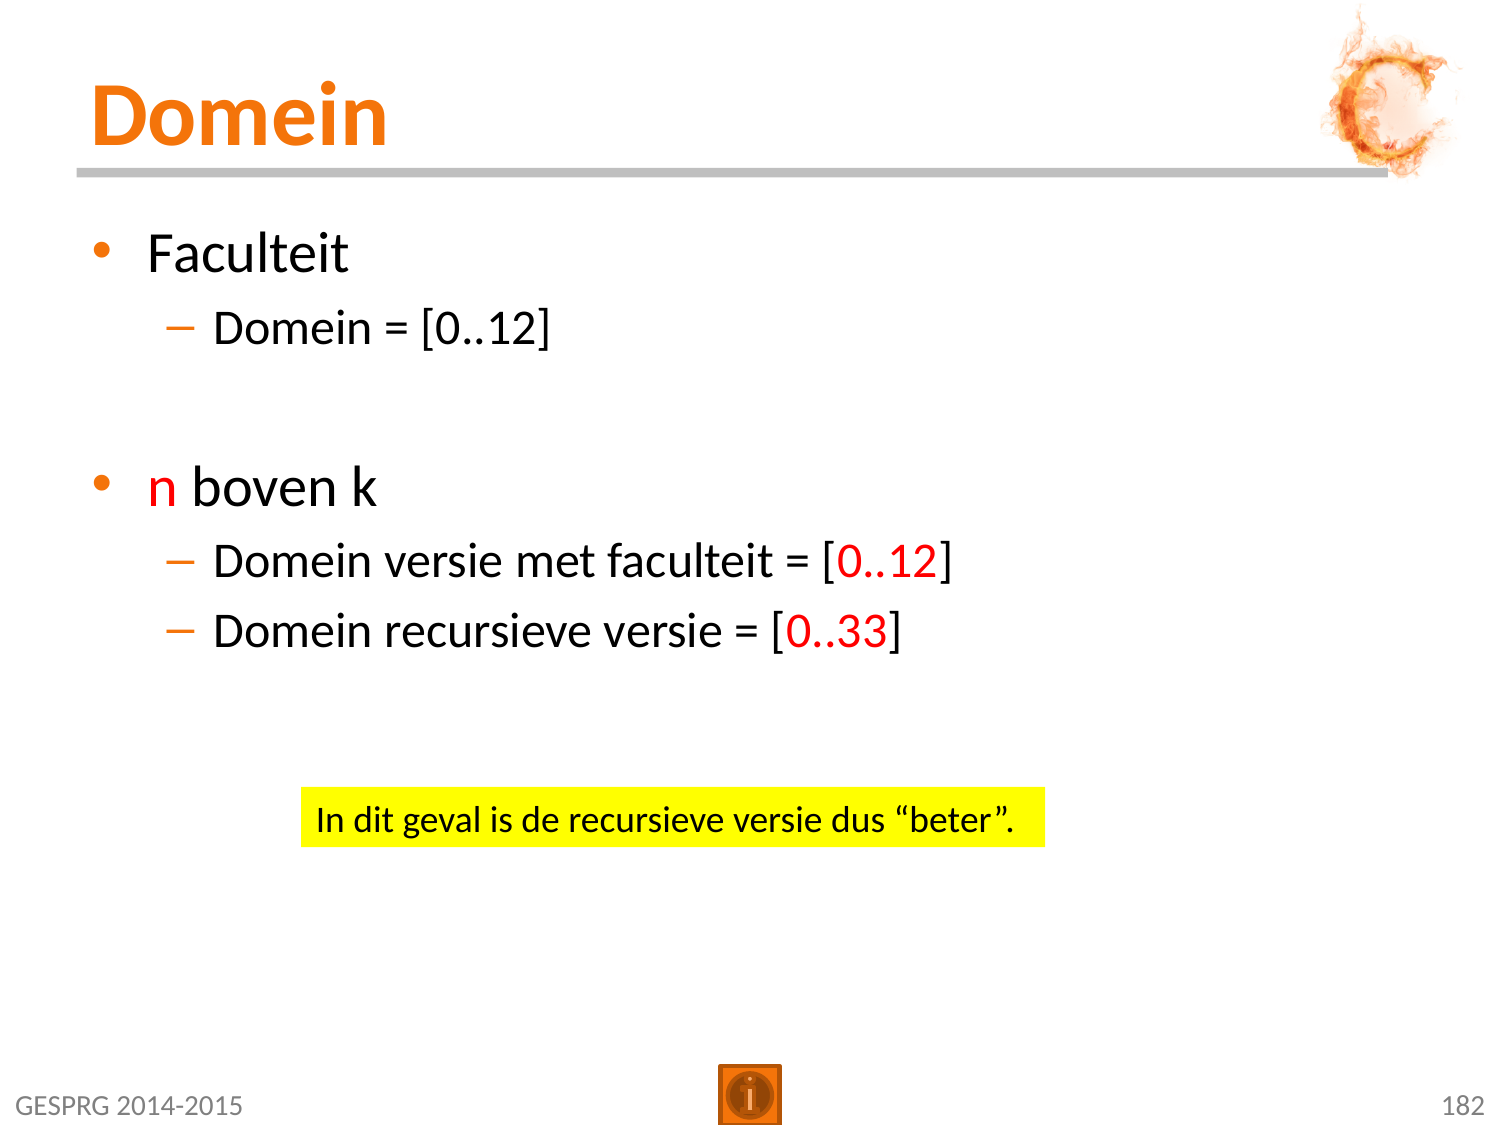

# Domein
Faculteit
Domein = [0..12]

n boven k
Domein versie met faculteit = [0..12]
Domein recursieve versie = [0..33]
In dit geval is de recursieve versie dus “beter”.

GESPRG 2014-2015
182